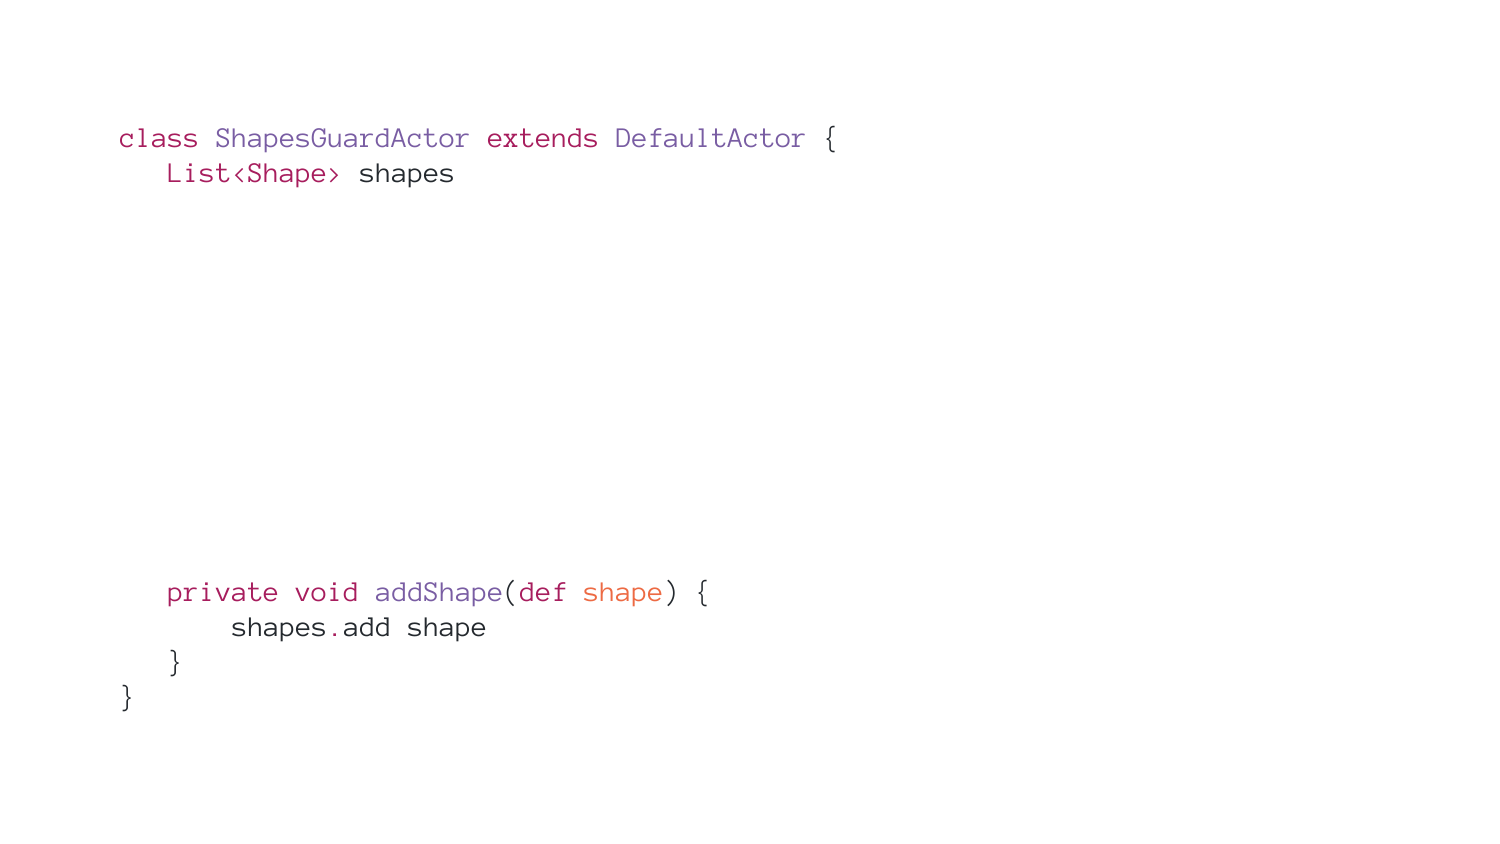

class ShapesGuardActor extends DefaultActor {
   List<Shape> shapes

   private void addShape(def shape) {
       shapes.add shape
   }
}